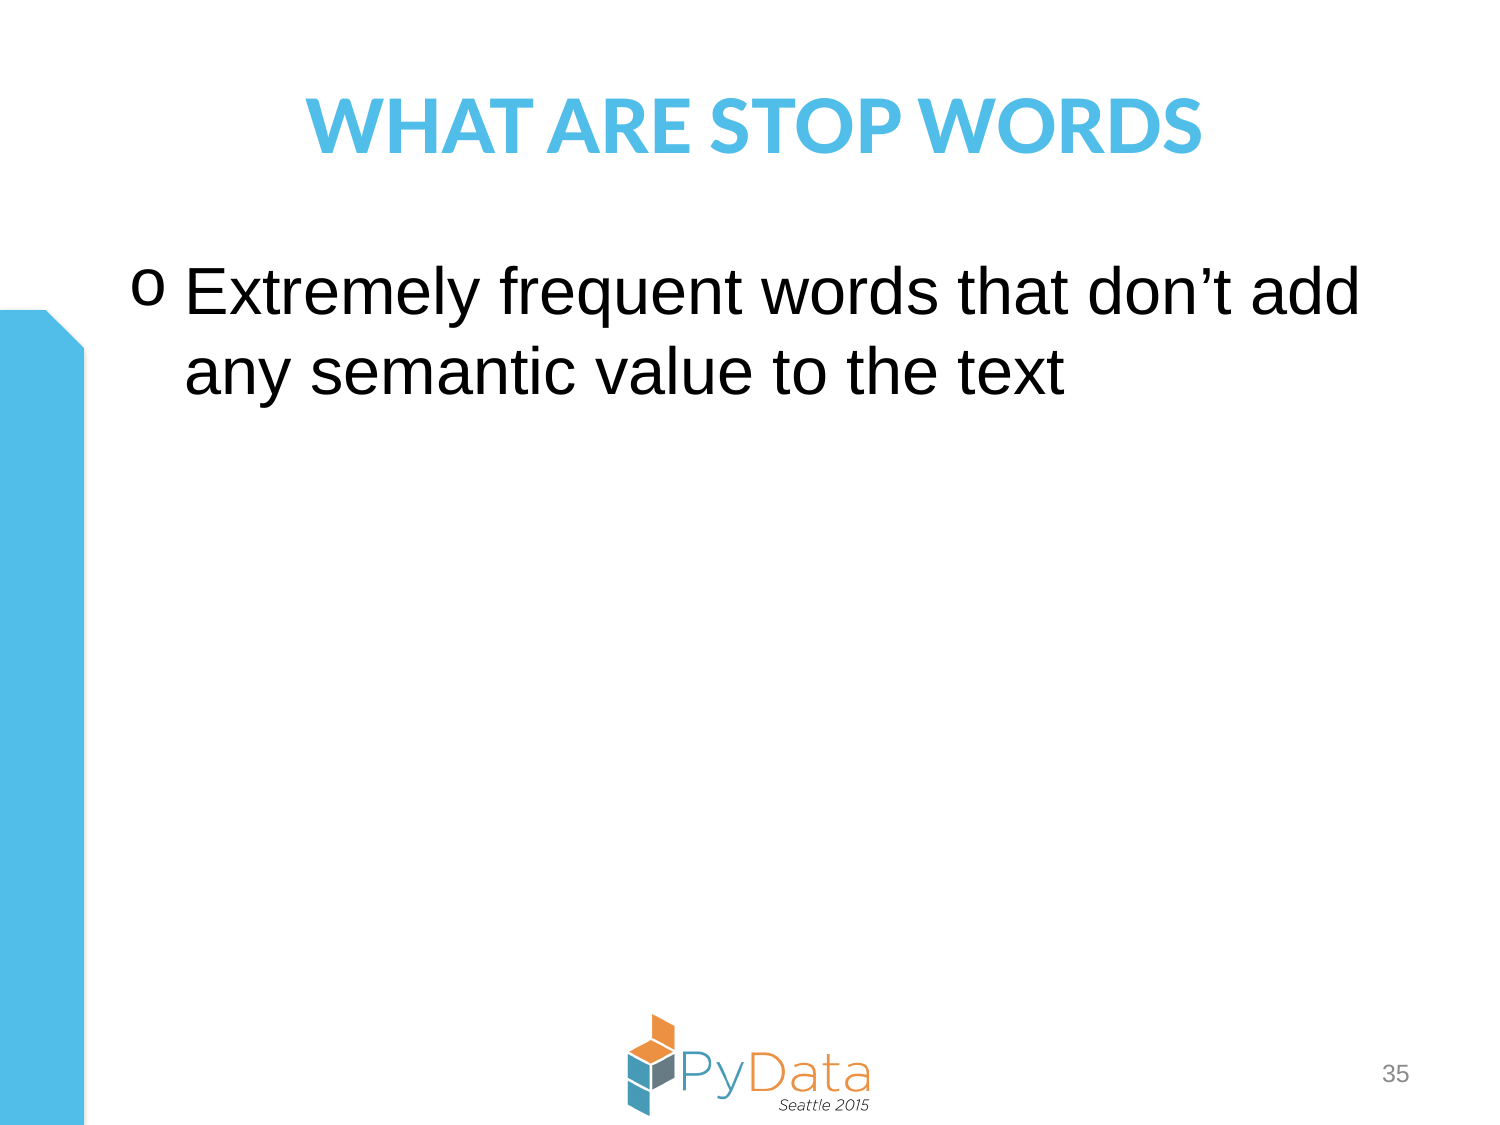

# What Are Stop Words
Extremely frequent words that don’t add any semantic value to the text
35